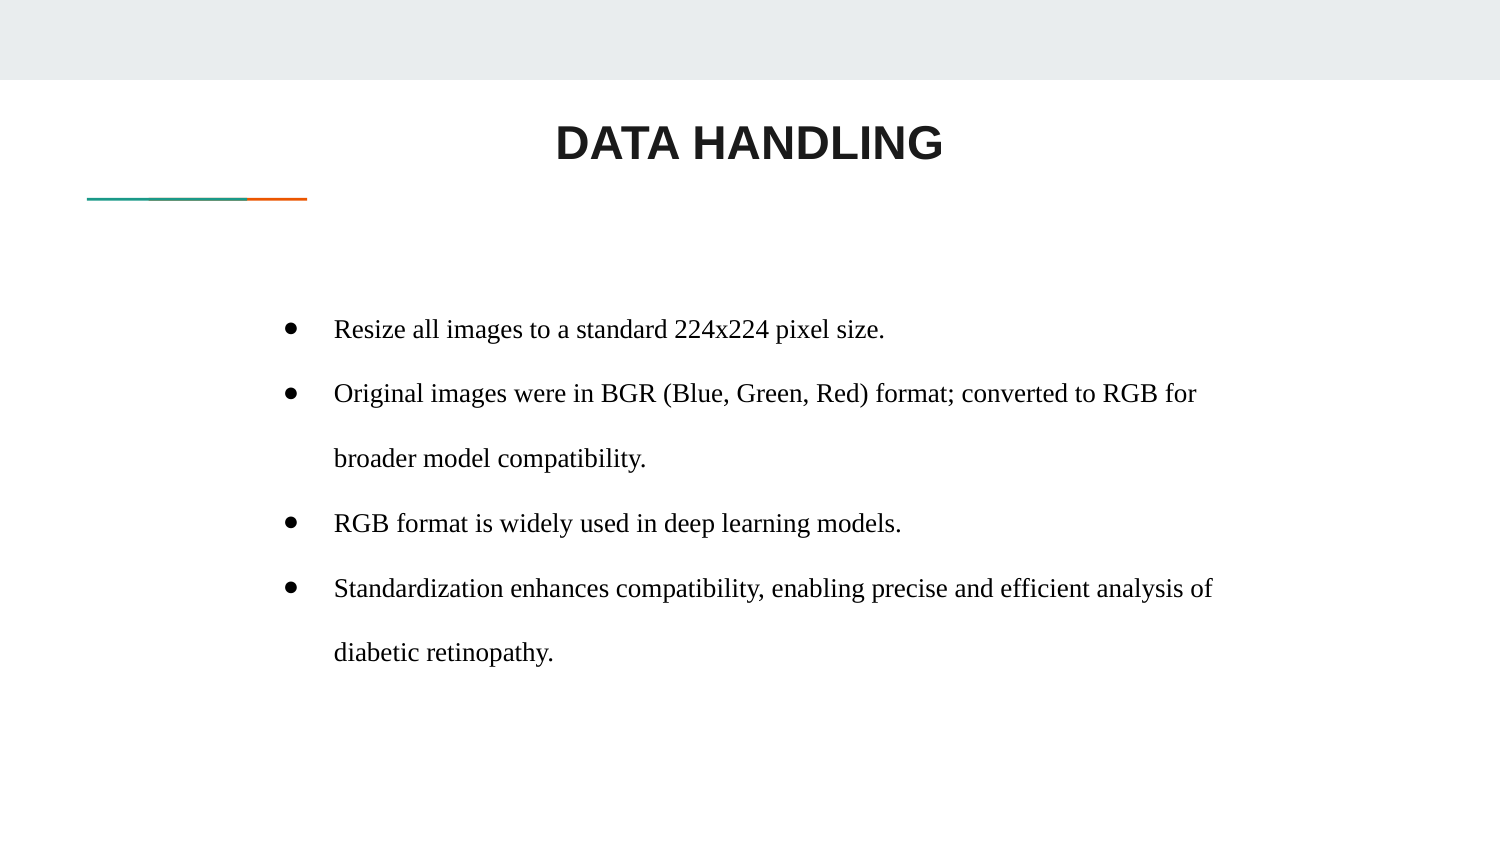

# DATA HANDLING
Resize all images to a standard 224x224 pixel size.
Original images were in BGR (Blue, Green, Red) format; converted to RGB for broader model compatibility.
RGB format is widely used in deep learning models.
Standardization enhances compatibility, enabling precise and efficient analysis of diabetic retinopathy.